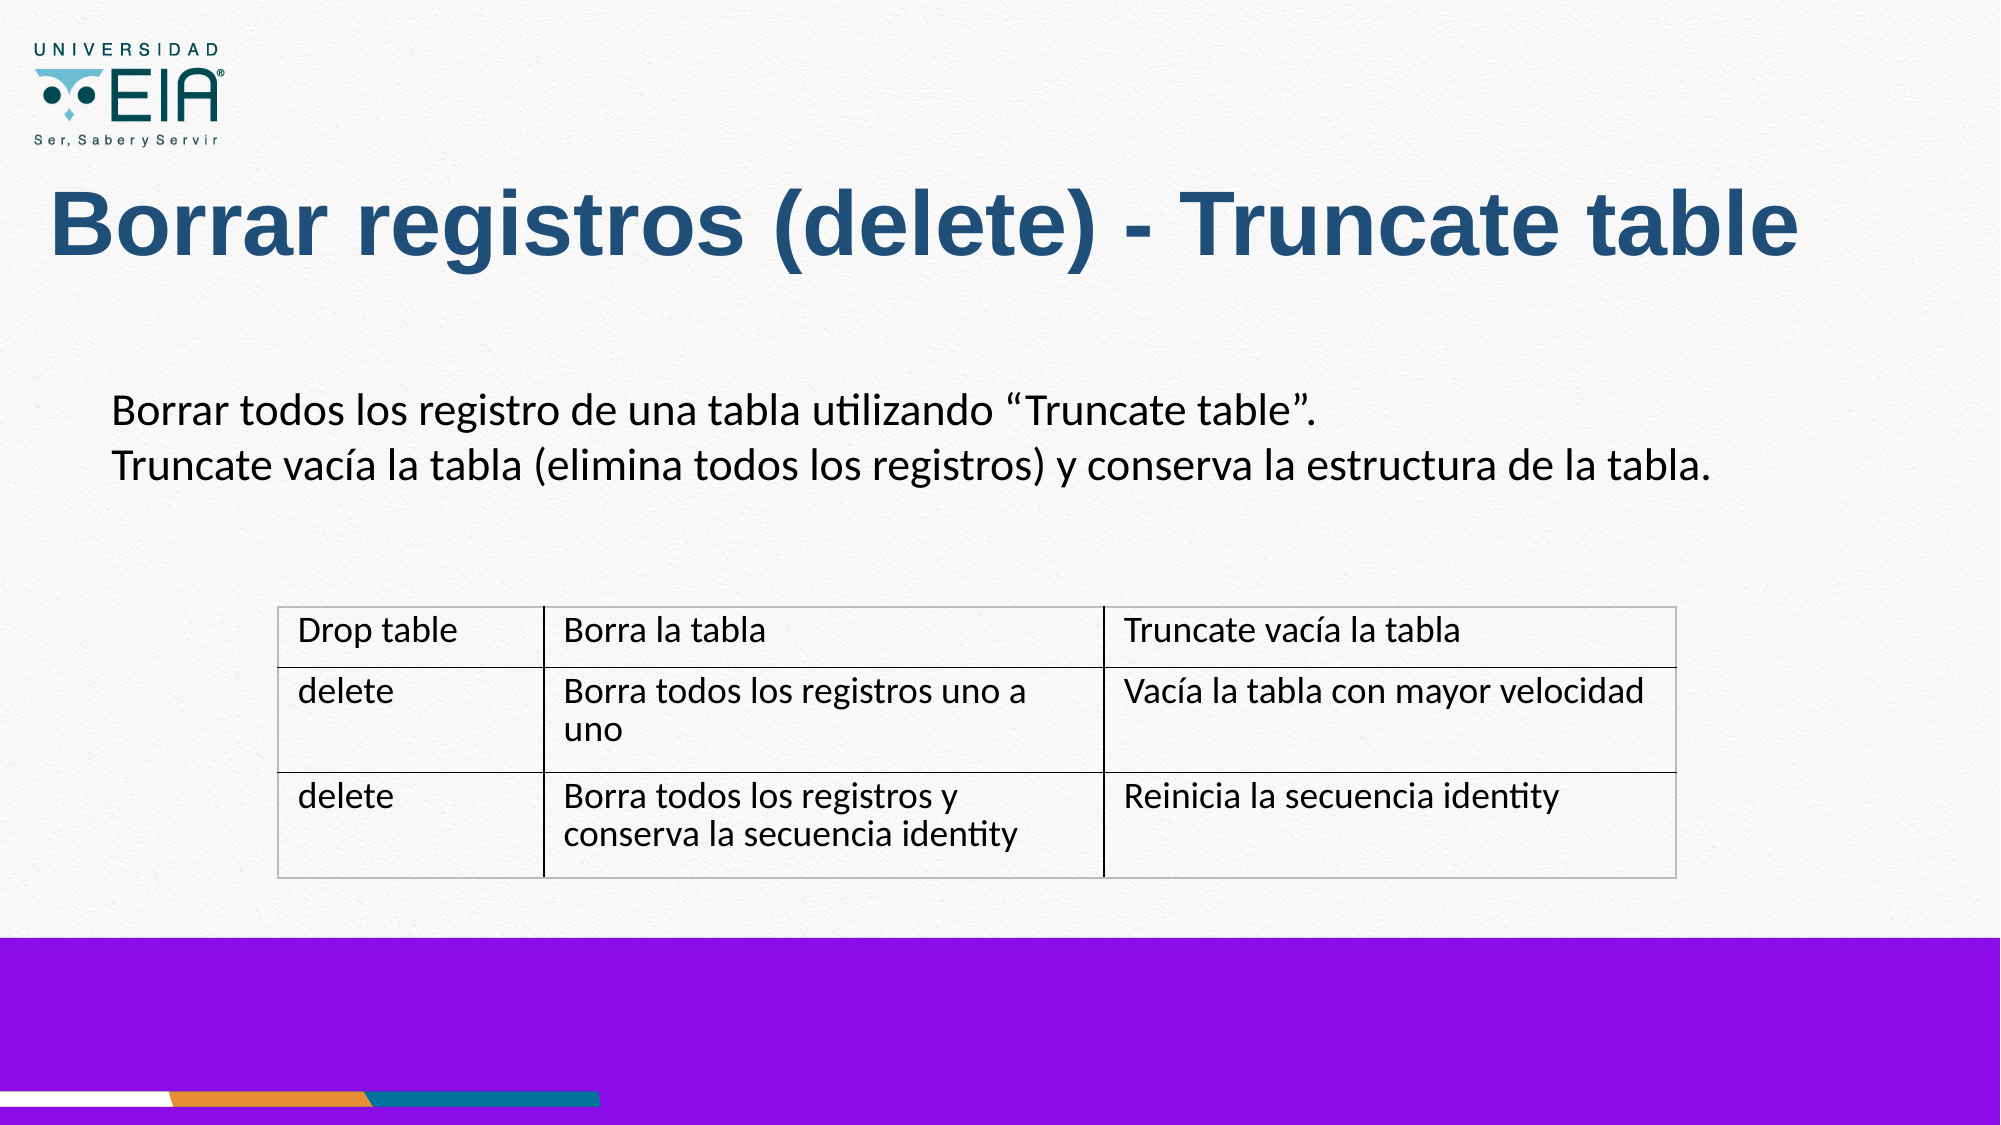

# Borrar registros (delete) - Truncate table
Borrar todos los registro de una tabla utilizando “Truncate table”.
Truncate vacía la tabla (elimina todos los registros) y conserva la estructura de la tabla.
| Drop table | Borra la tabla | Truncate vacía la tabla |
| --- | --- | --- |
| delete | Borra todos los registros uno a uno | Vacía la tabla con mayor velocidad |
| delete | Borra todos los registros y conserva la secuencia identity | Reinicia la secuencia identity |